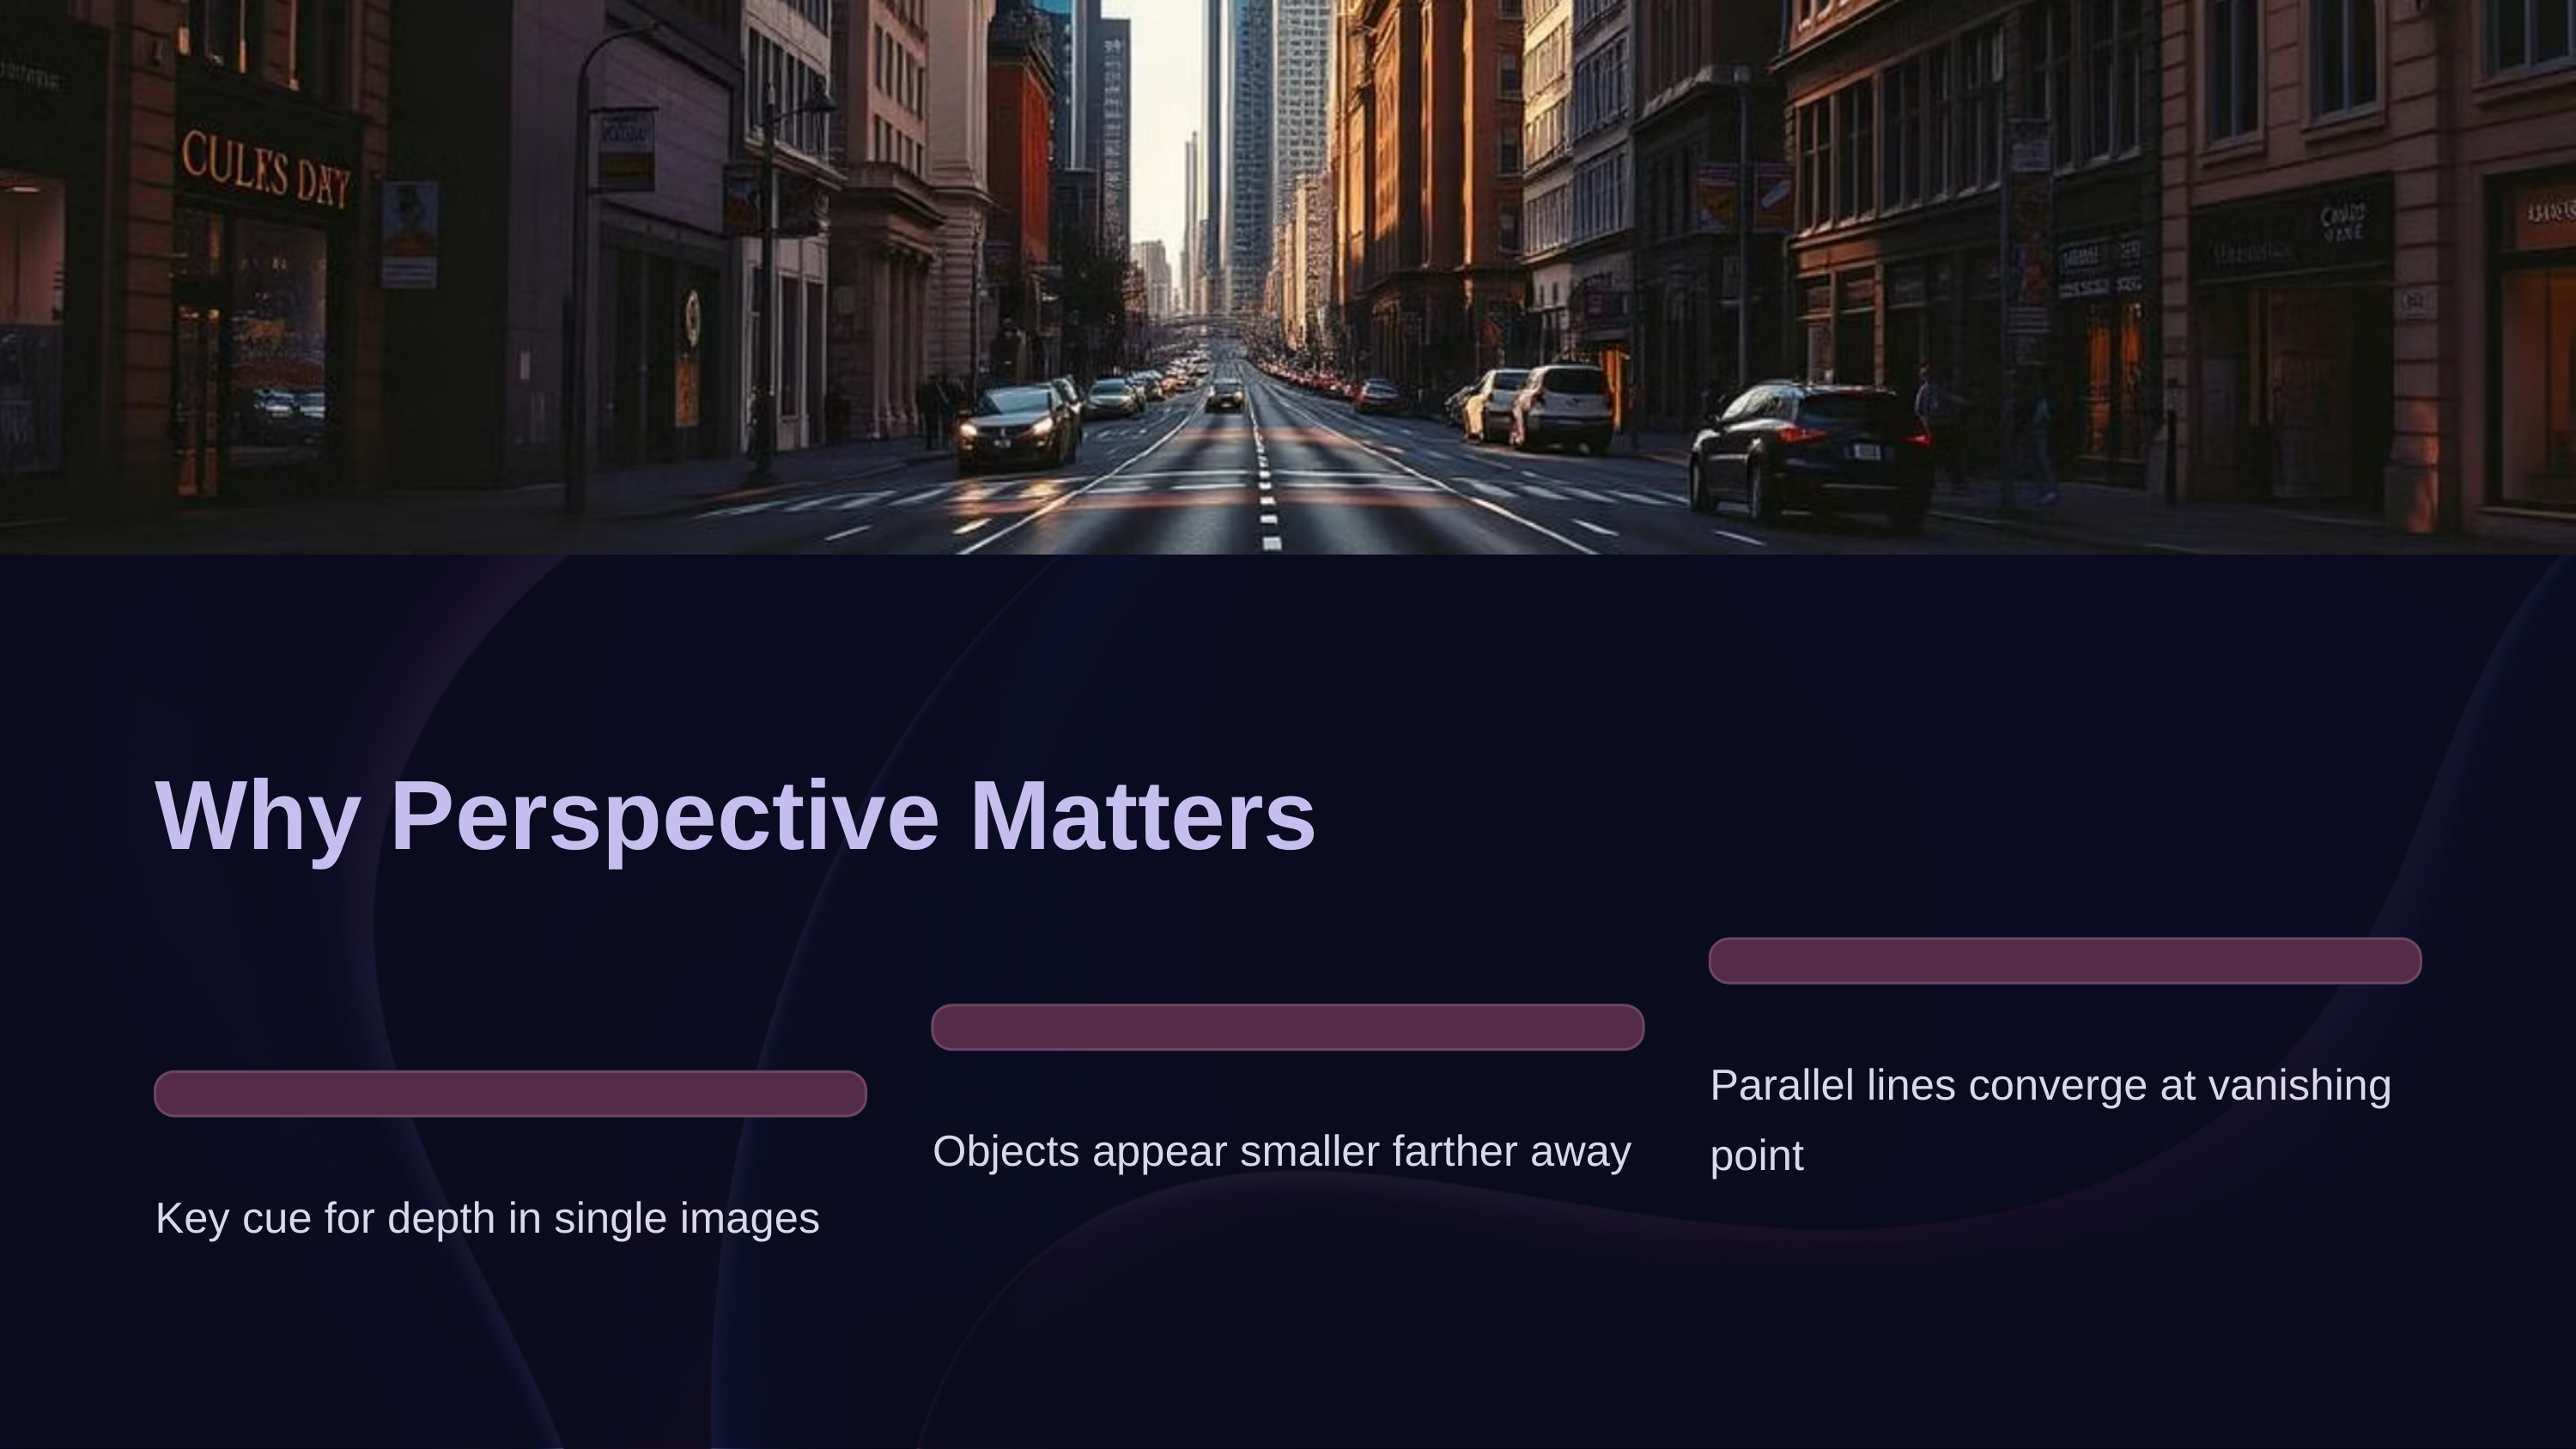

Why Perspective Matters

Parallel lines converge at vanishing point

Objects appear smaller farther away

Key cue for depth in single images